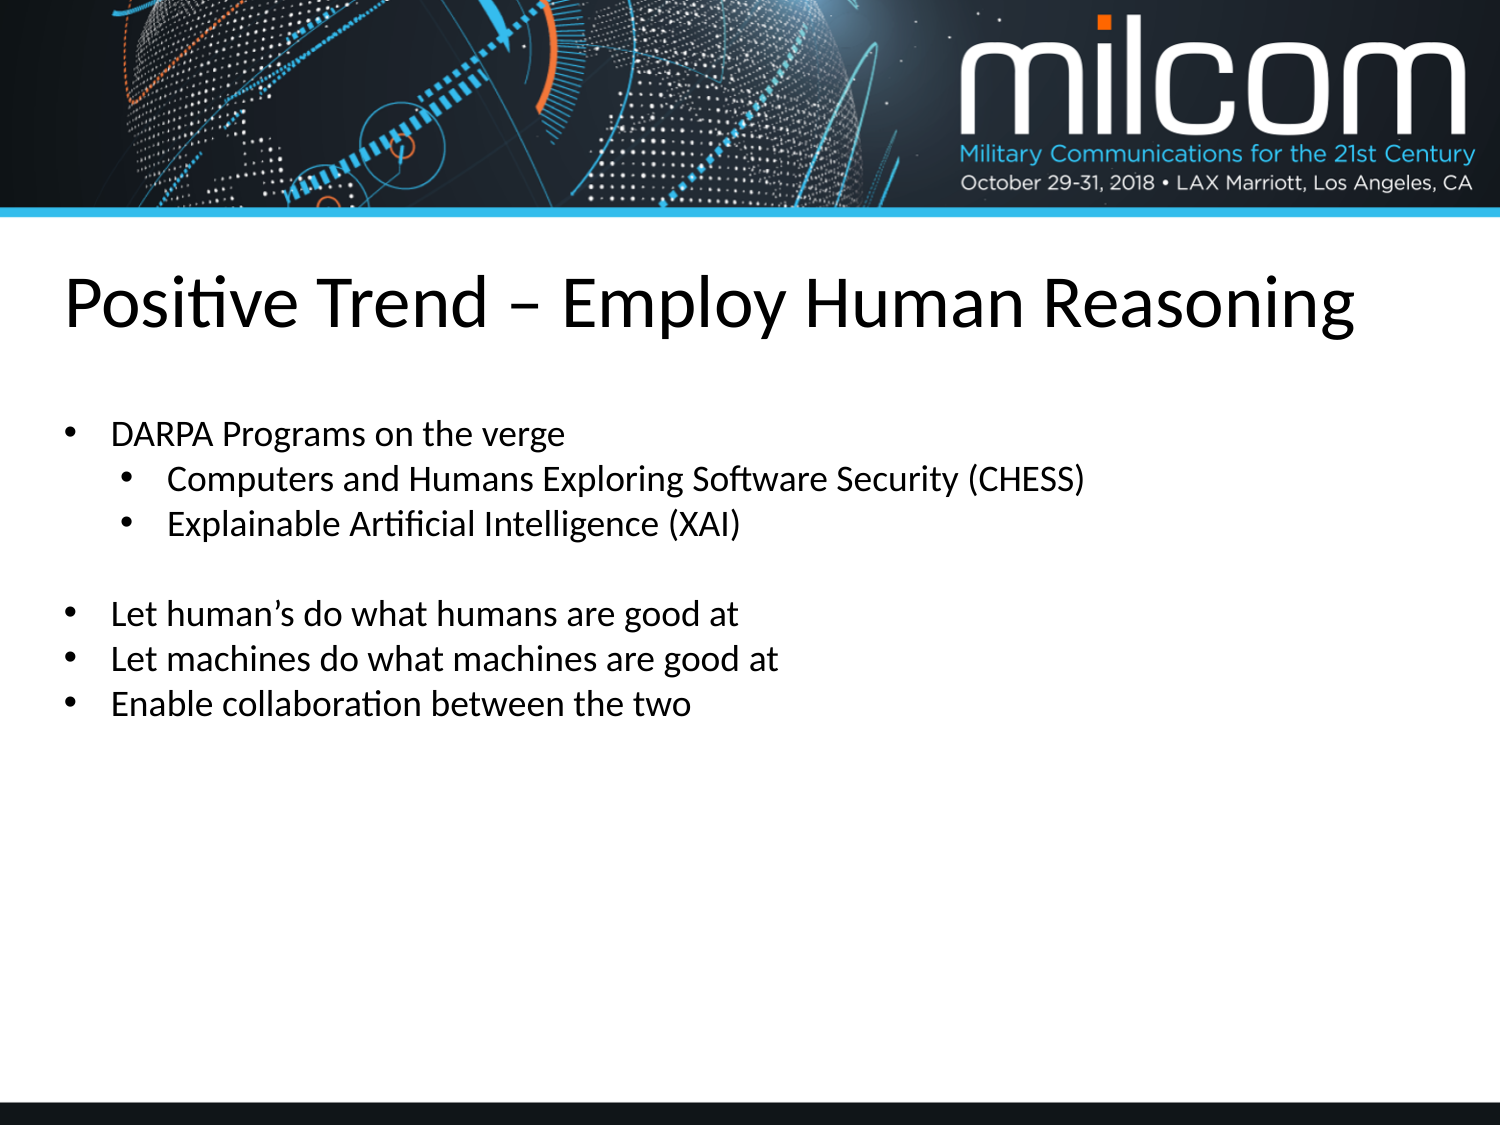

# Positive Trend – Employ Human Reasoning
DARPA Programs on the verge
Computers and Humans Exploring Software Security (CHESS)
Explainable Artificial Intelligence (XAI)

Let human’s do what humans are good at
Let machines do what machines are good at
Enable collaboration between the two